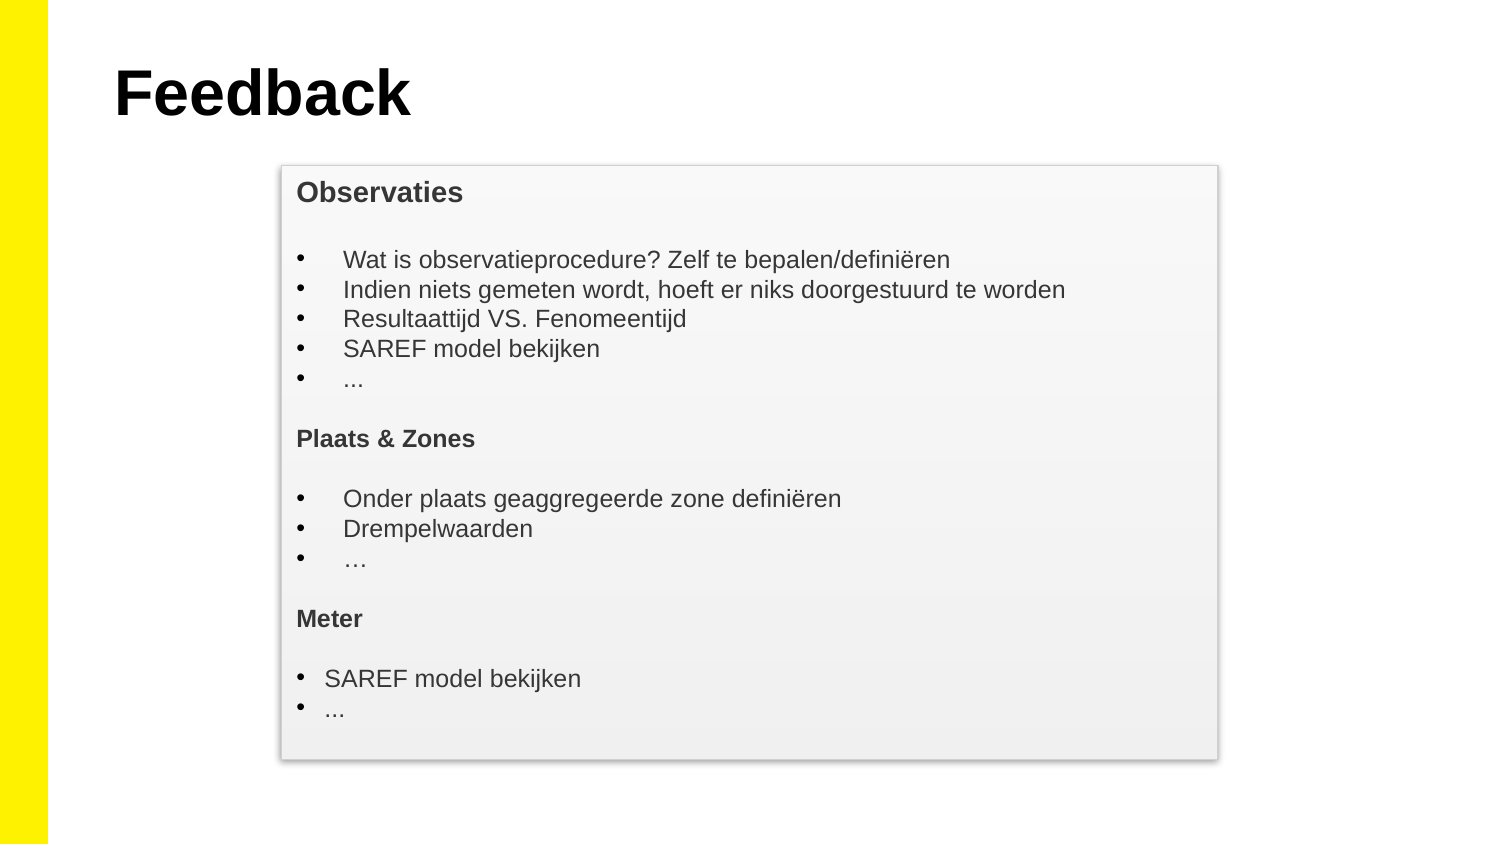

Feedback
Observaties

Wat is observatieprocedure? Zelf te bepalen/definiëren
Indien niets gemeten wordt, hoeft er niks doorgestuurd te worden
Resultaattijd VS. Fenomeentijd
SAREF model bekijken
...

Plaats & Zones

Onder plaats geaggregeerde zone definiëren
Drempelwaarden
…

Meter
SAREF model bekijken
...